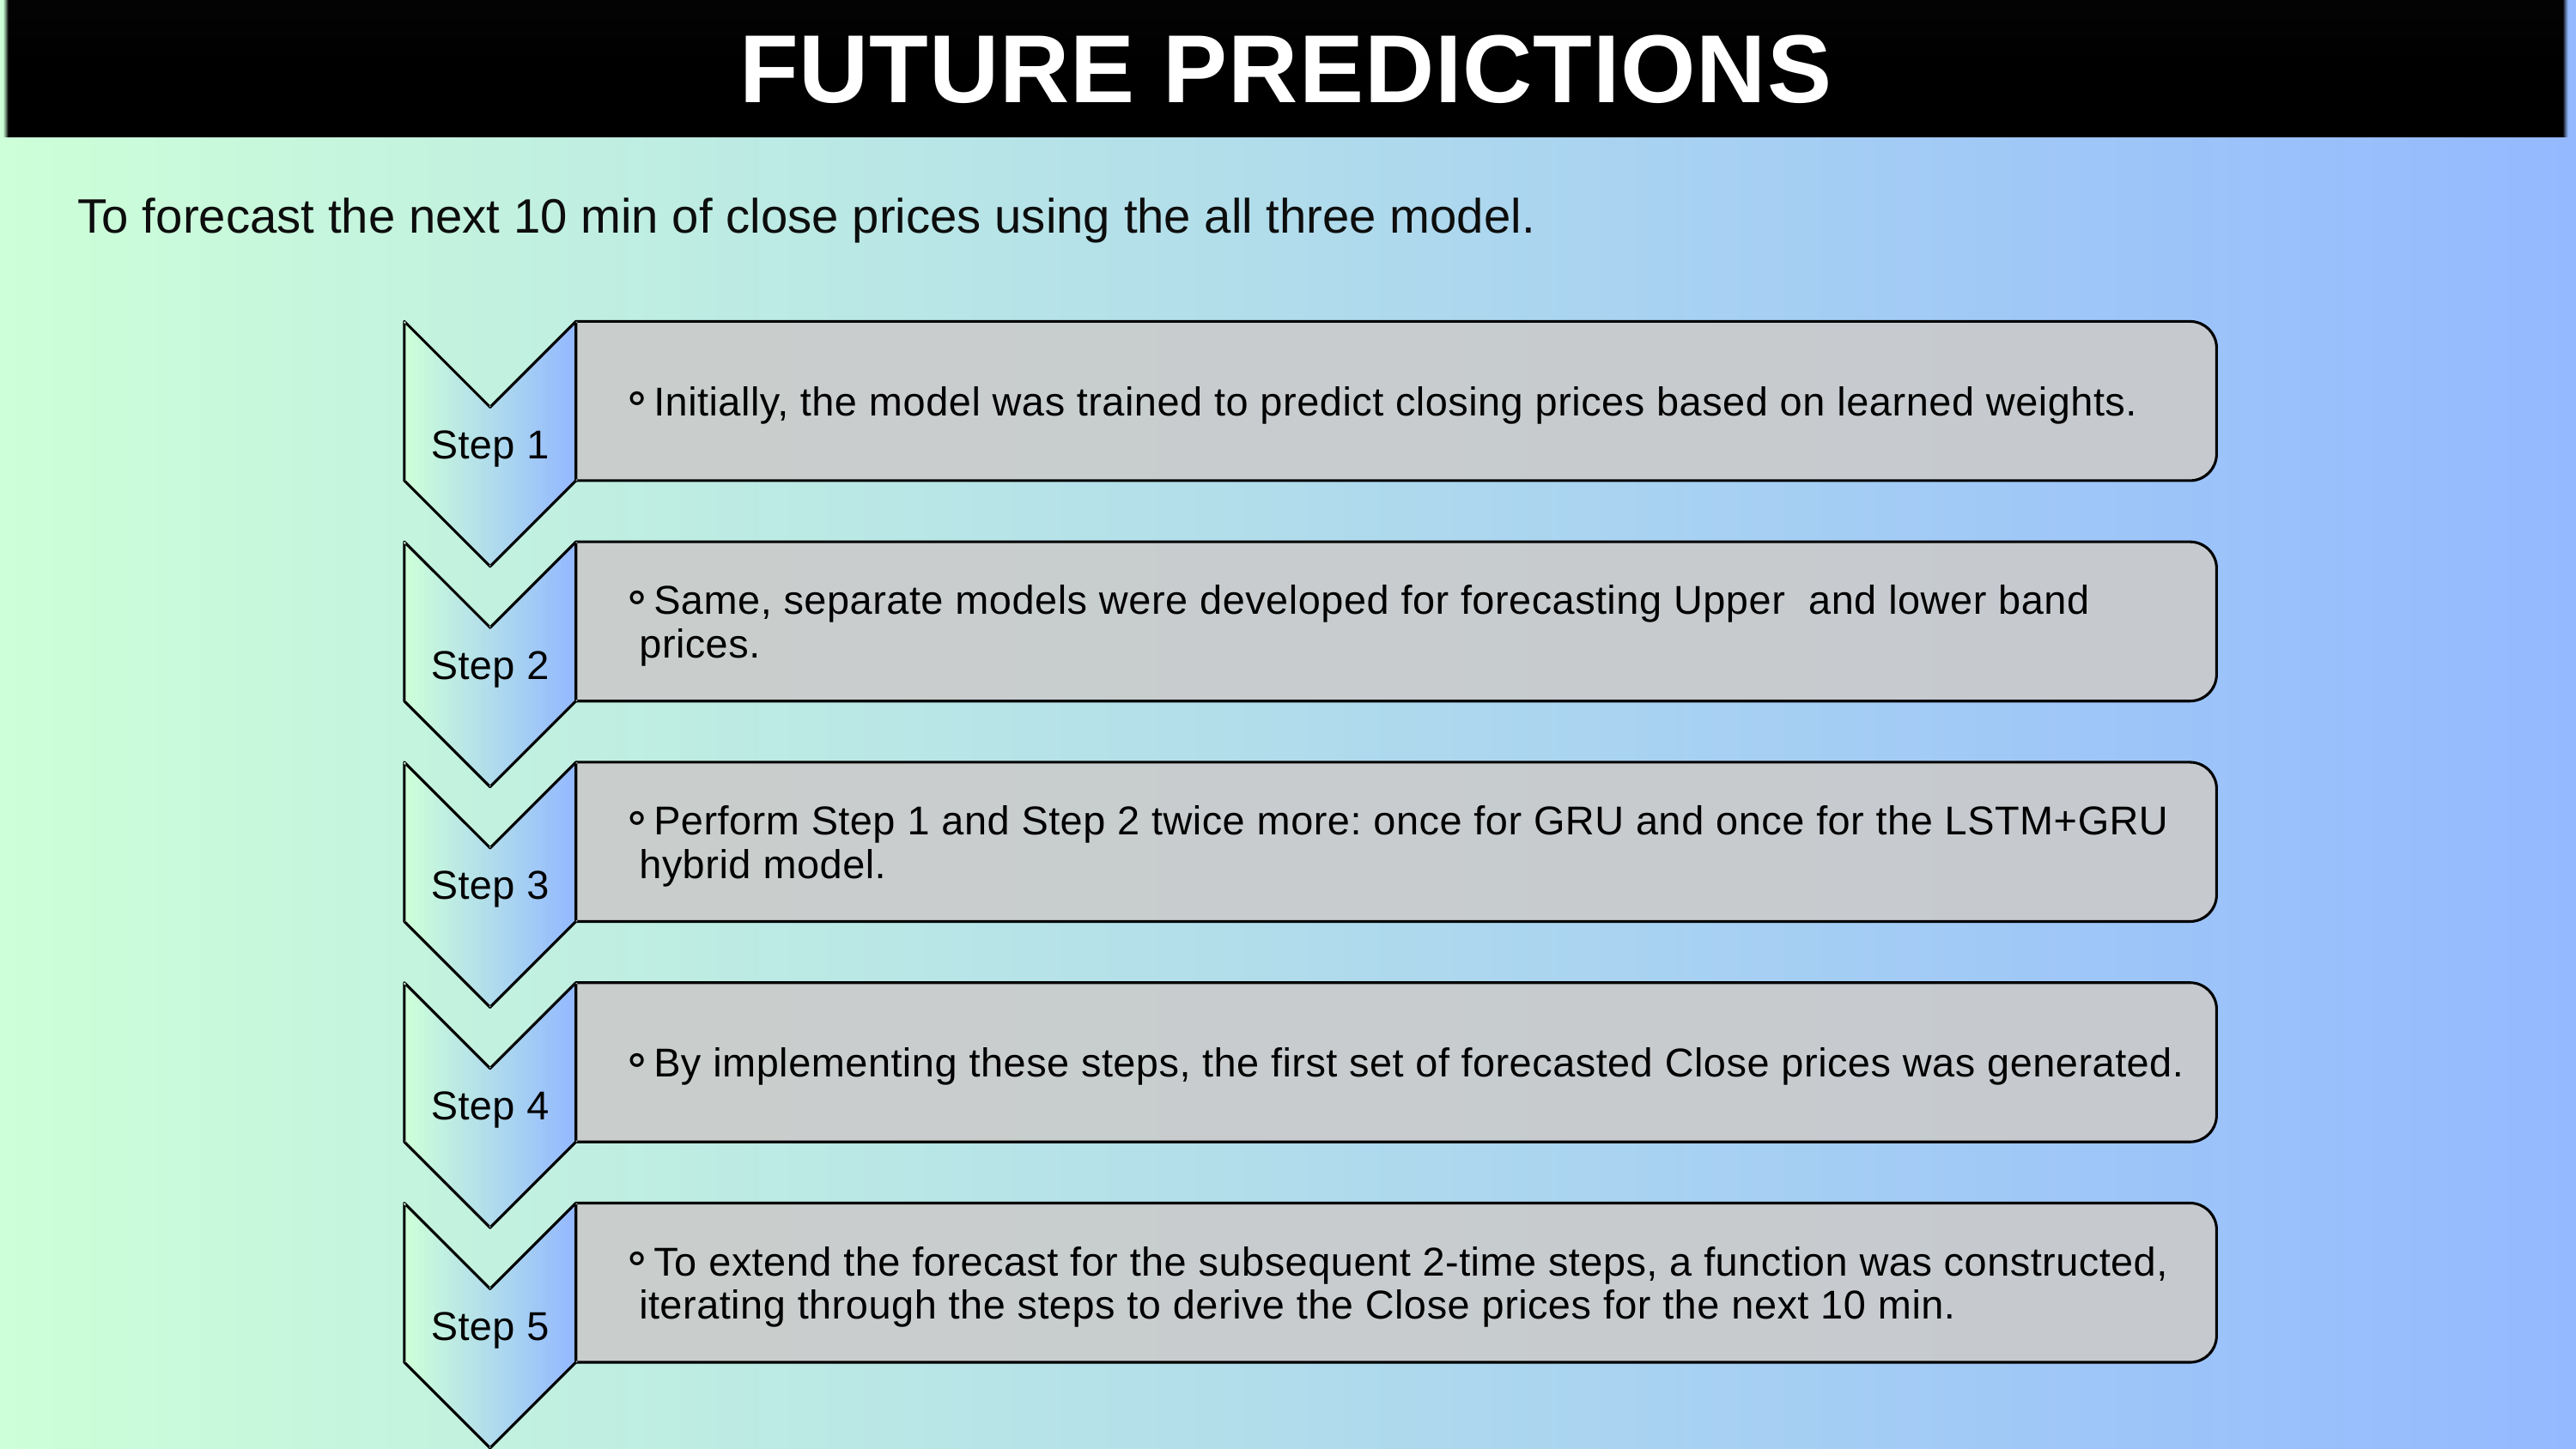

FUTURE PREDICTIONS
To forecast the next 10 min of close prices using the all three model.

Step 1

Initially, the model was trained to predict closing prices based on learned weights.

Step 2

Same, separate models were developed for forecasting Upper  and lower band prices.

Step 3

Perform Step 1 and Step 2 twice more: once for GRU and once for the LSTM+GRU hybrid model.

Step 4

By implementing these steps, the first set of forecasted Close prices was generated.

Step 5

To extend the forecast for the subsequent 2-time steps, a function was constructed, iterating through the steps to derive the Close prices for the next 10 min.